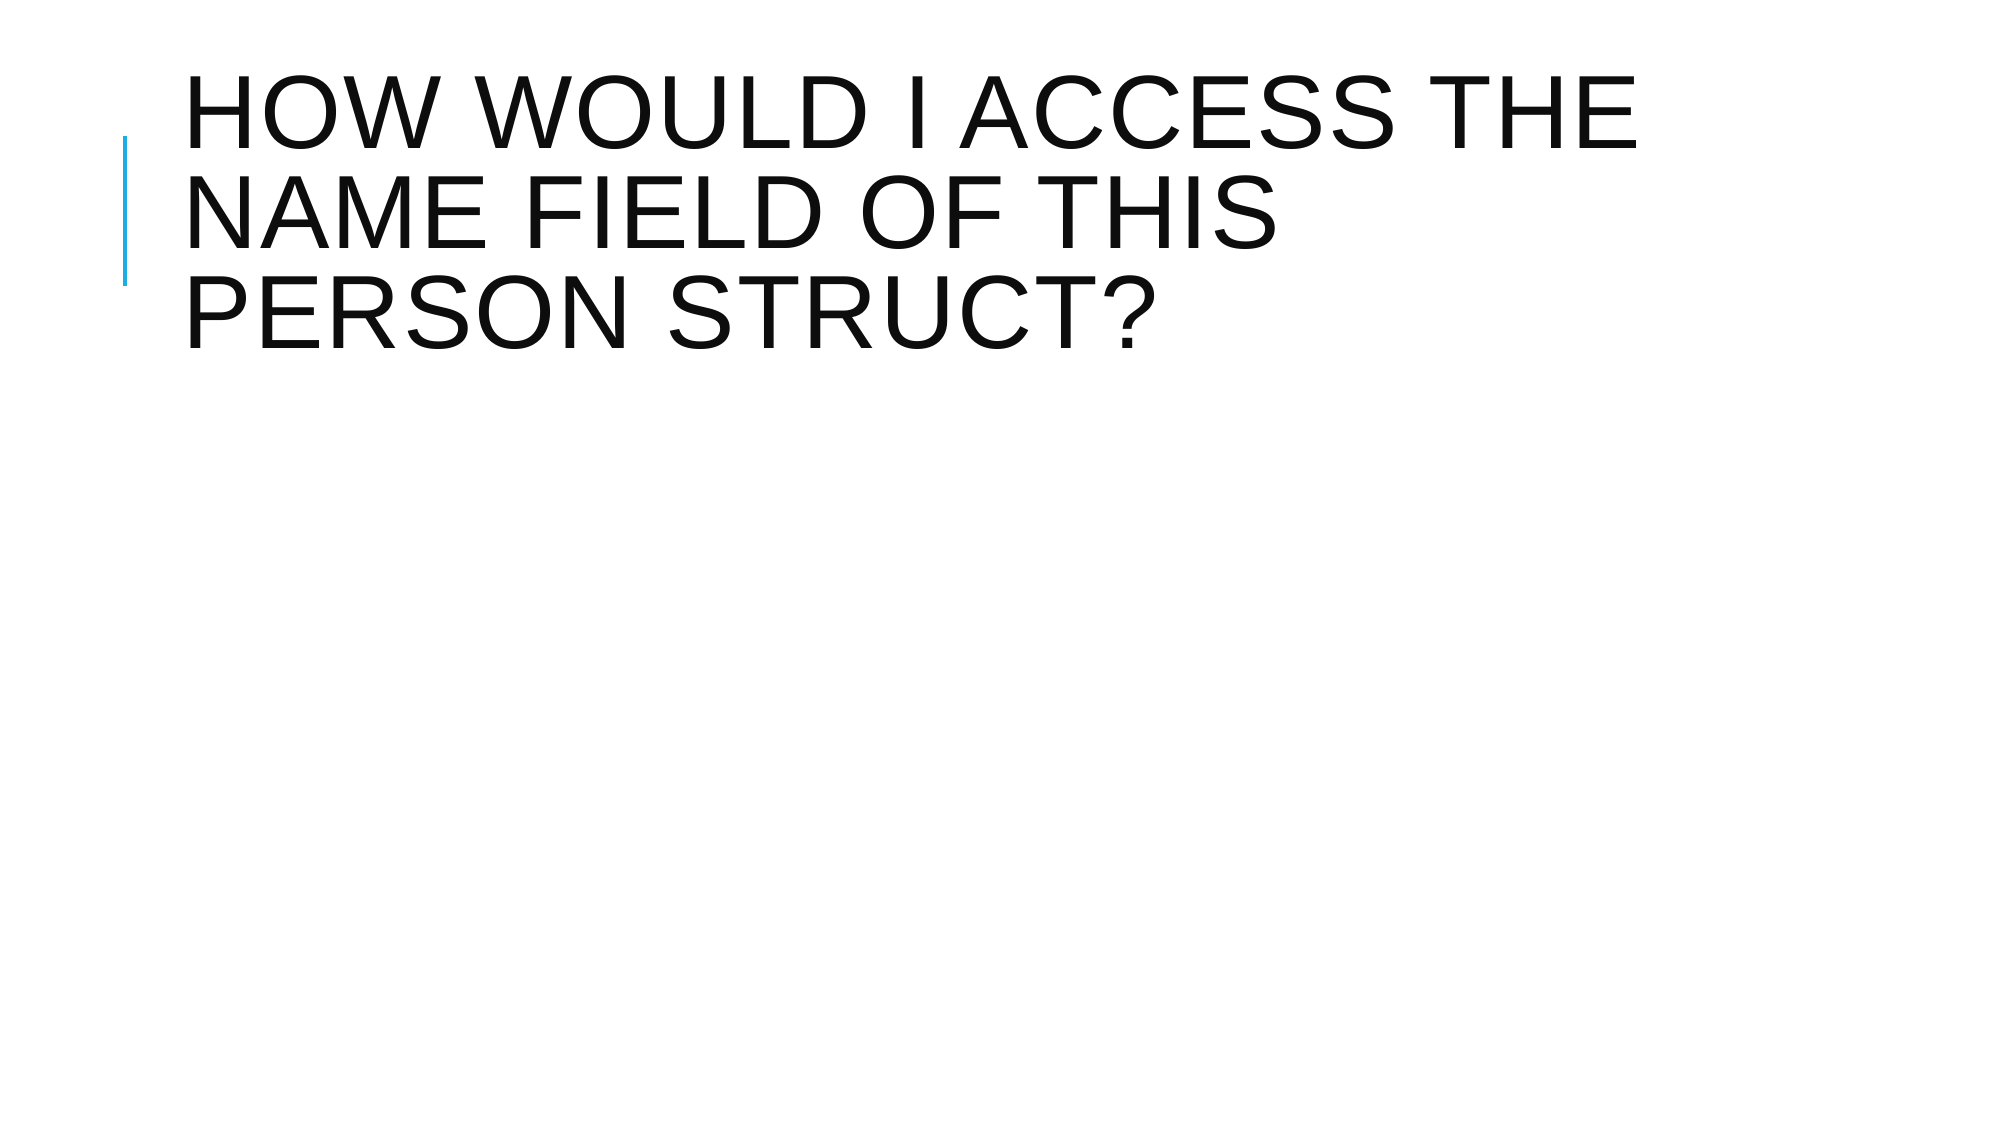

# How would I access the Name field of this Person stRuct?